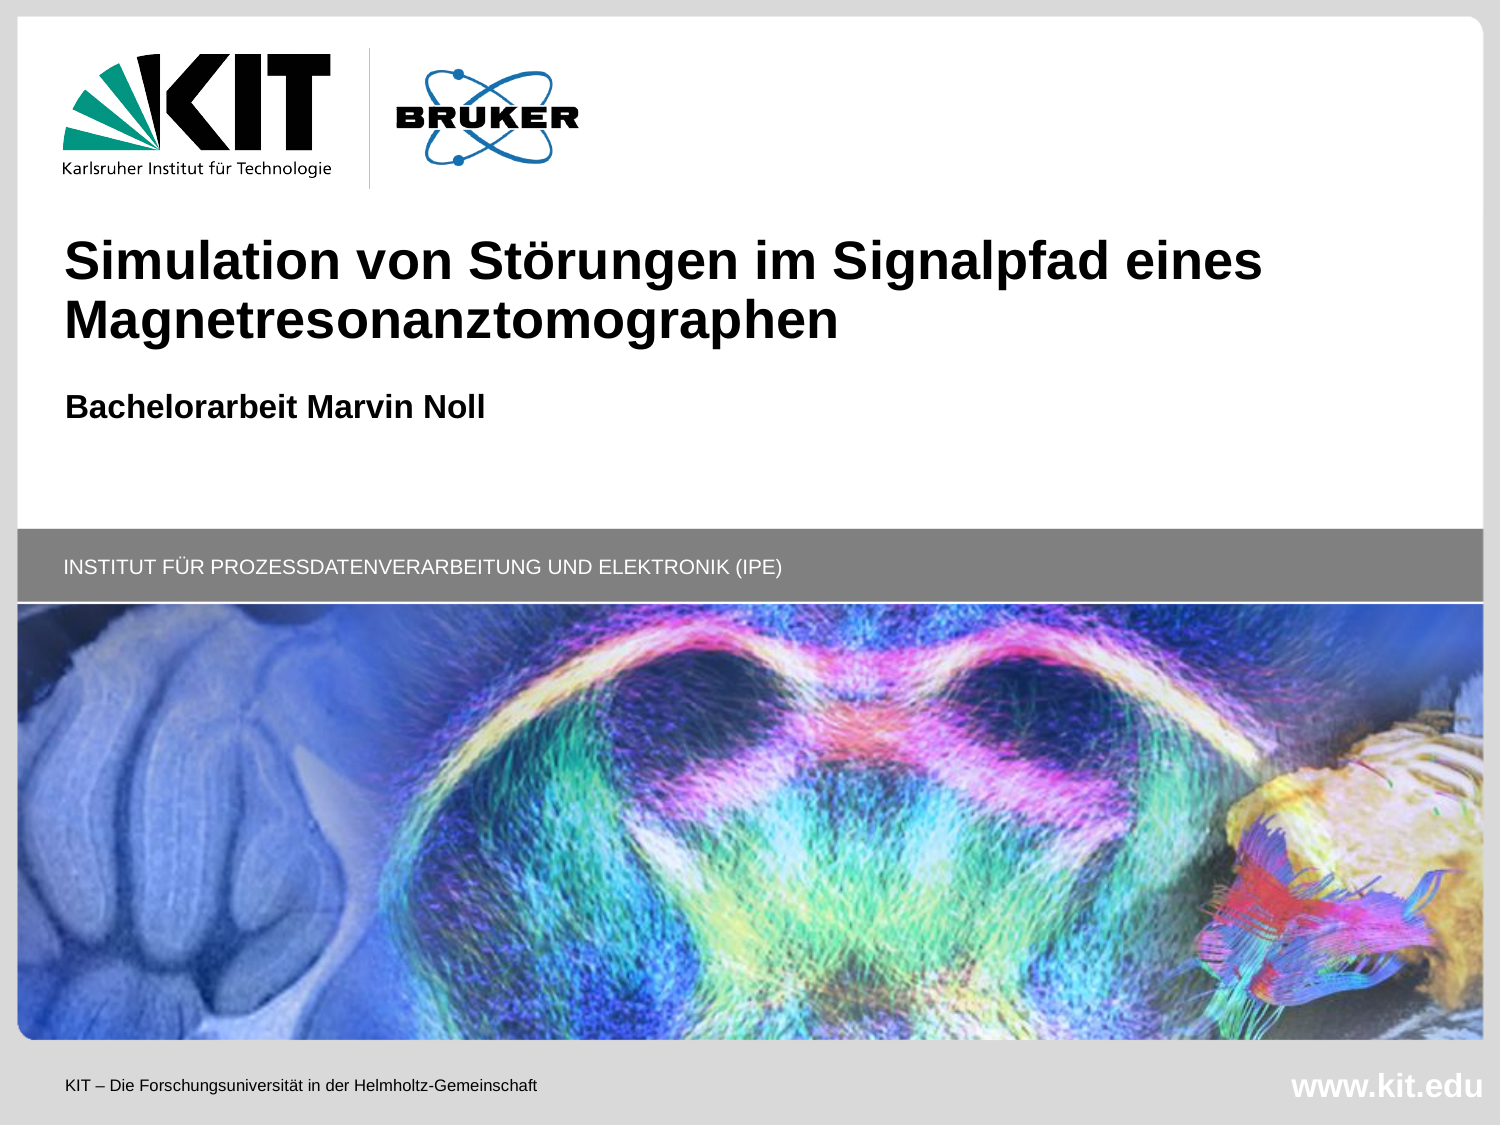

Simulation von Störungen im Signalpfad eines Magnetresonanztomographen
Bachelorarbeit Marvin Noll